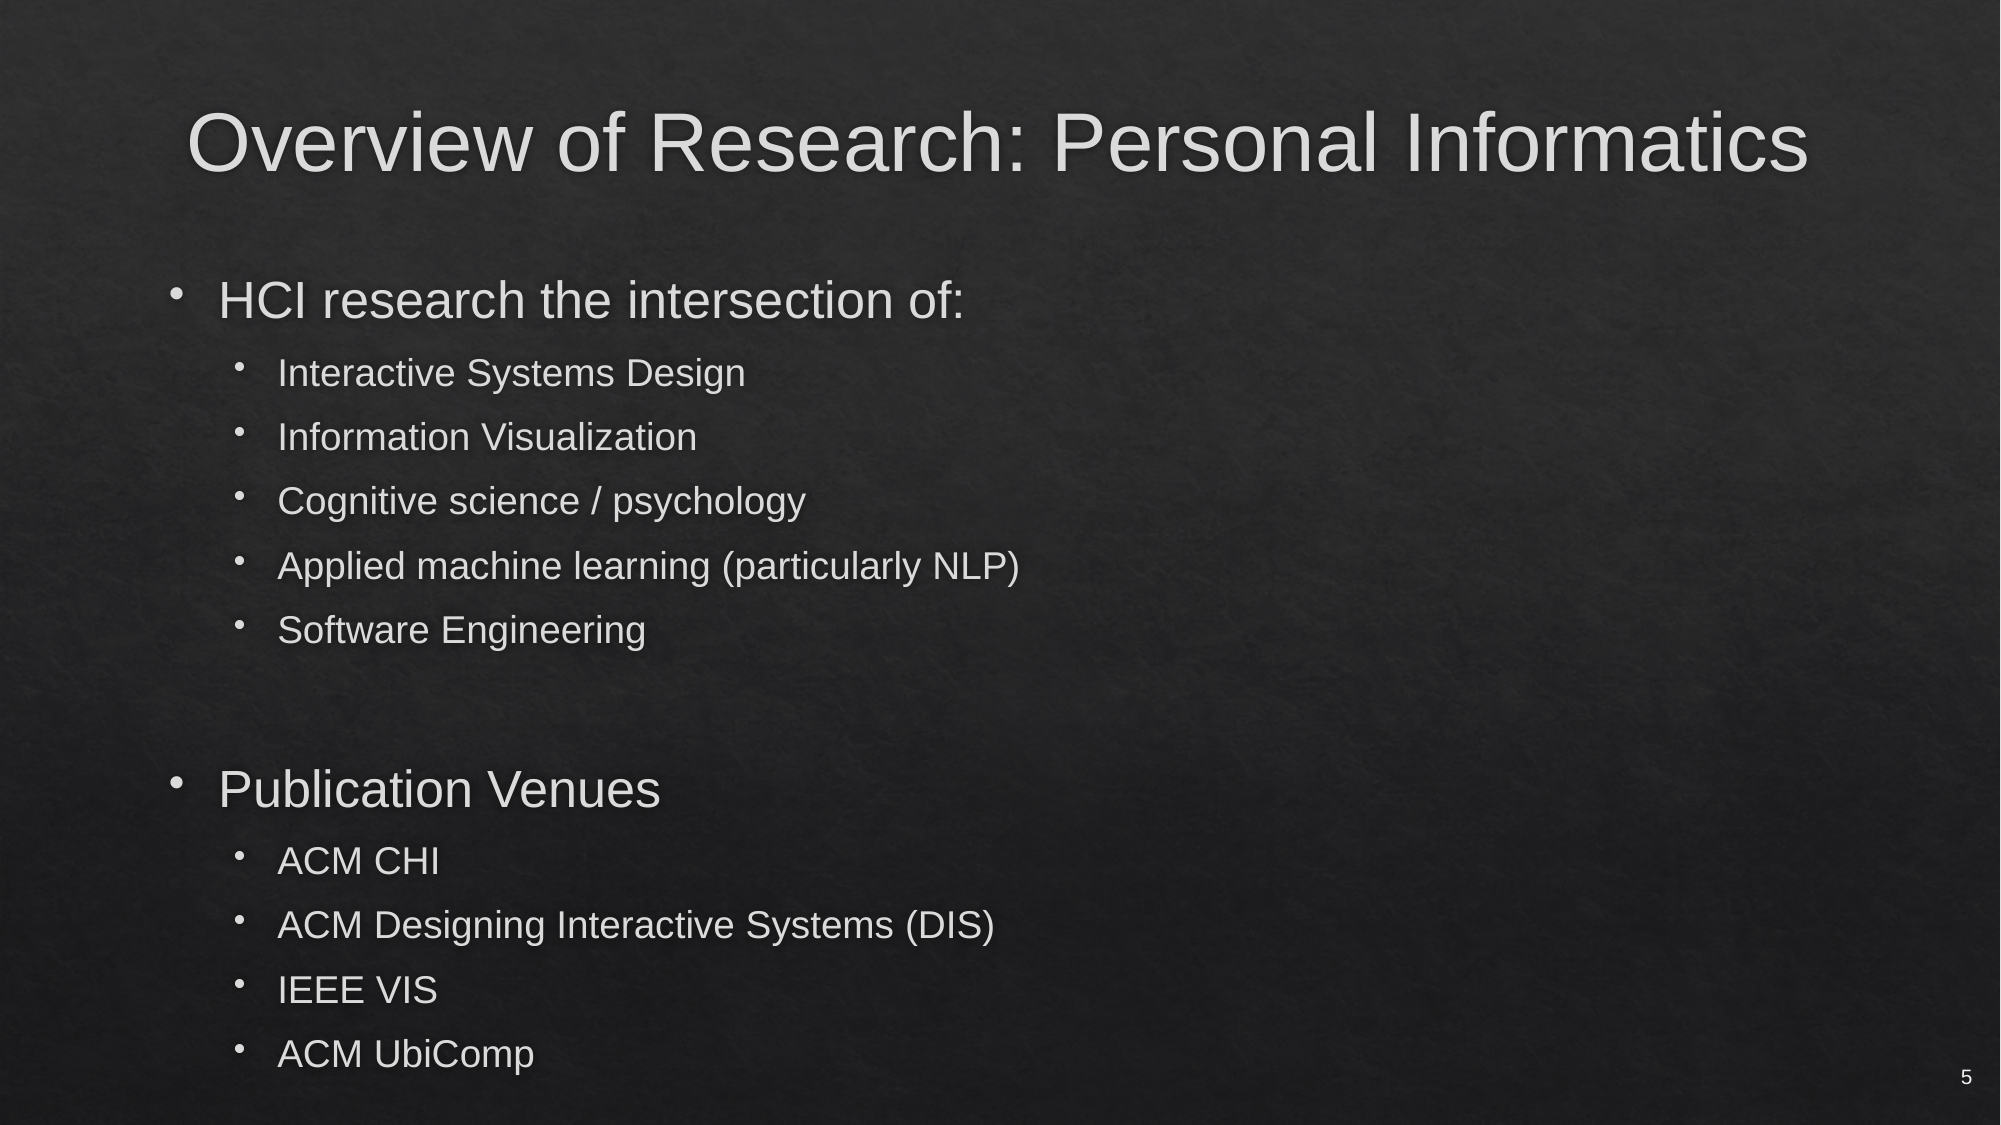

# Overview of Research: Personal Informatics
HCI research the intersection of:
Interactive Systems Design
Information Visualization
Cognitive science / psychology
Applied machine learning (particularly NLP)
Software Engineering

Publication Venues
ACM CHI
ACM Designing Interactive Systems (DIS)
IEEE VIS
ACM UbiComp

5